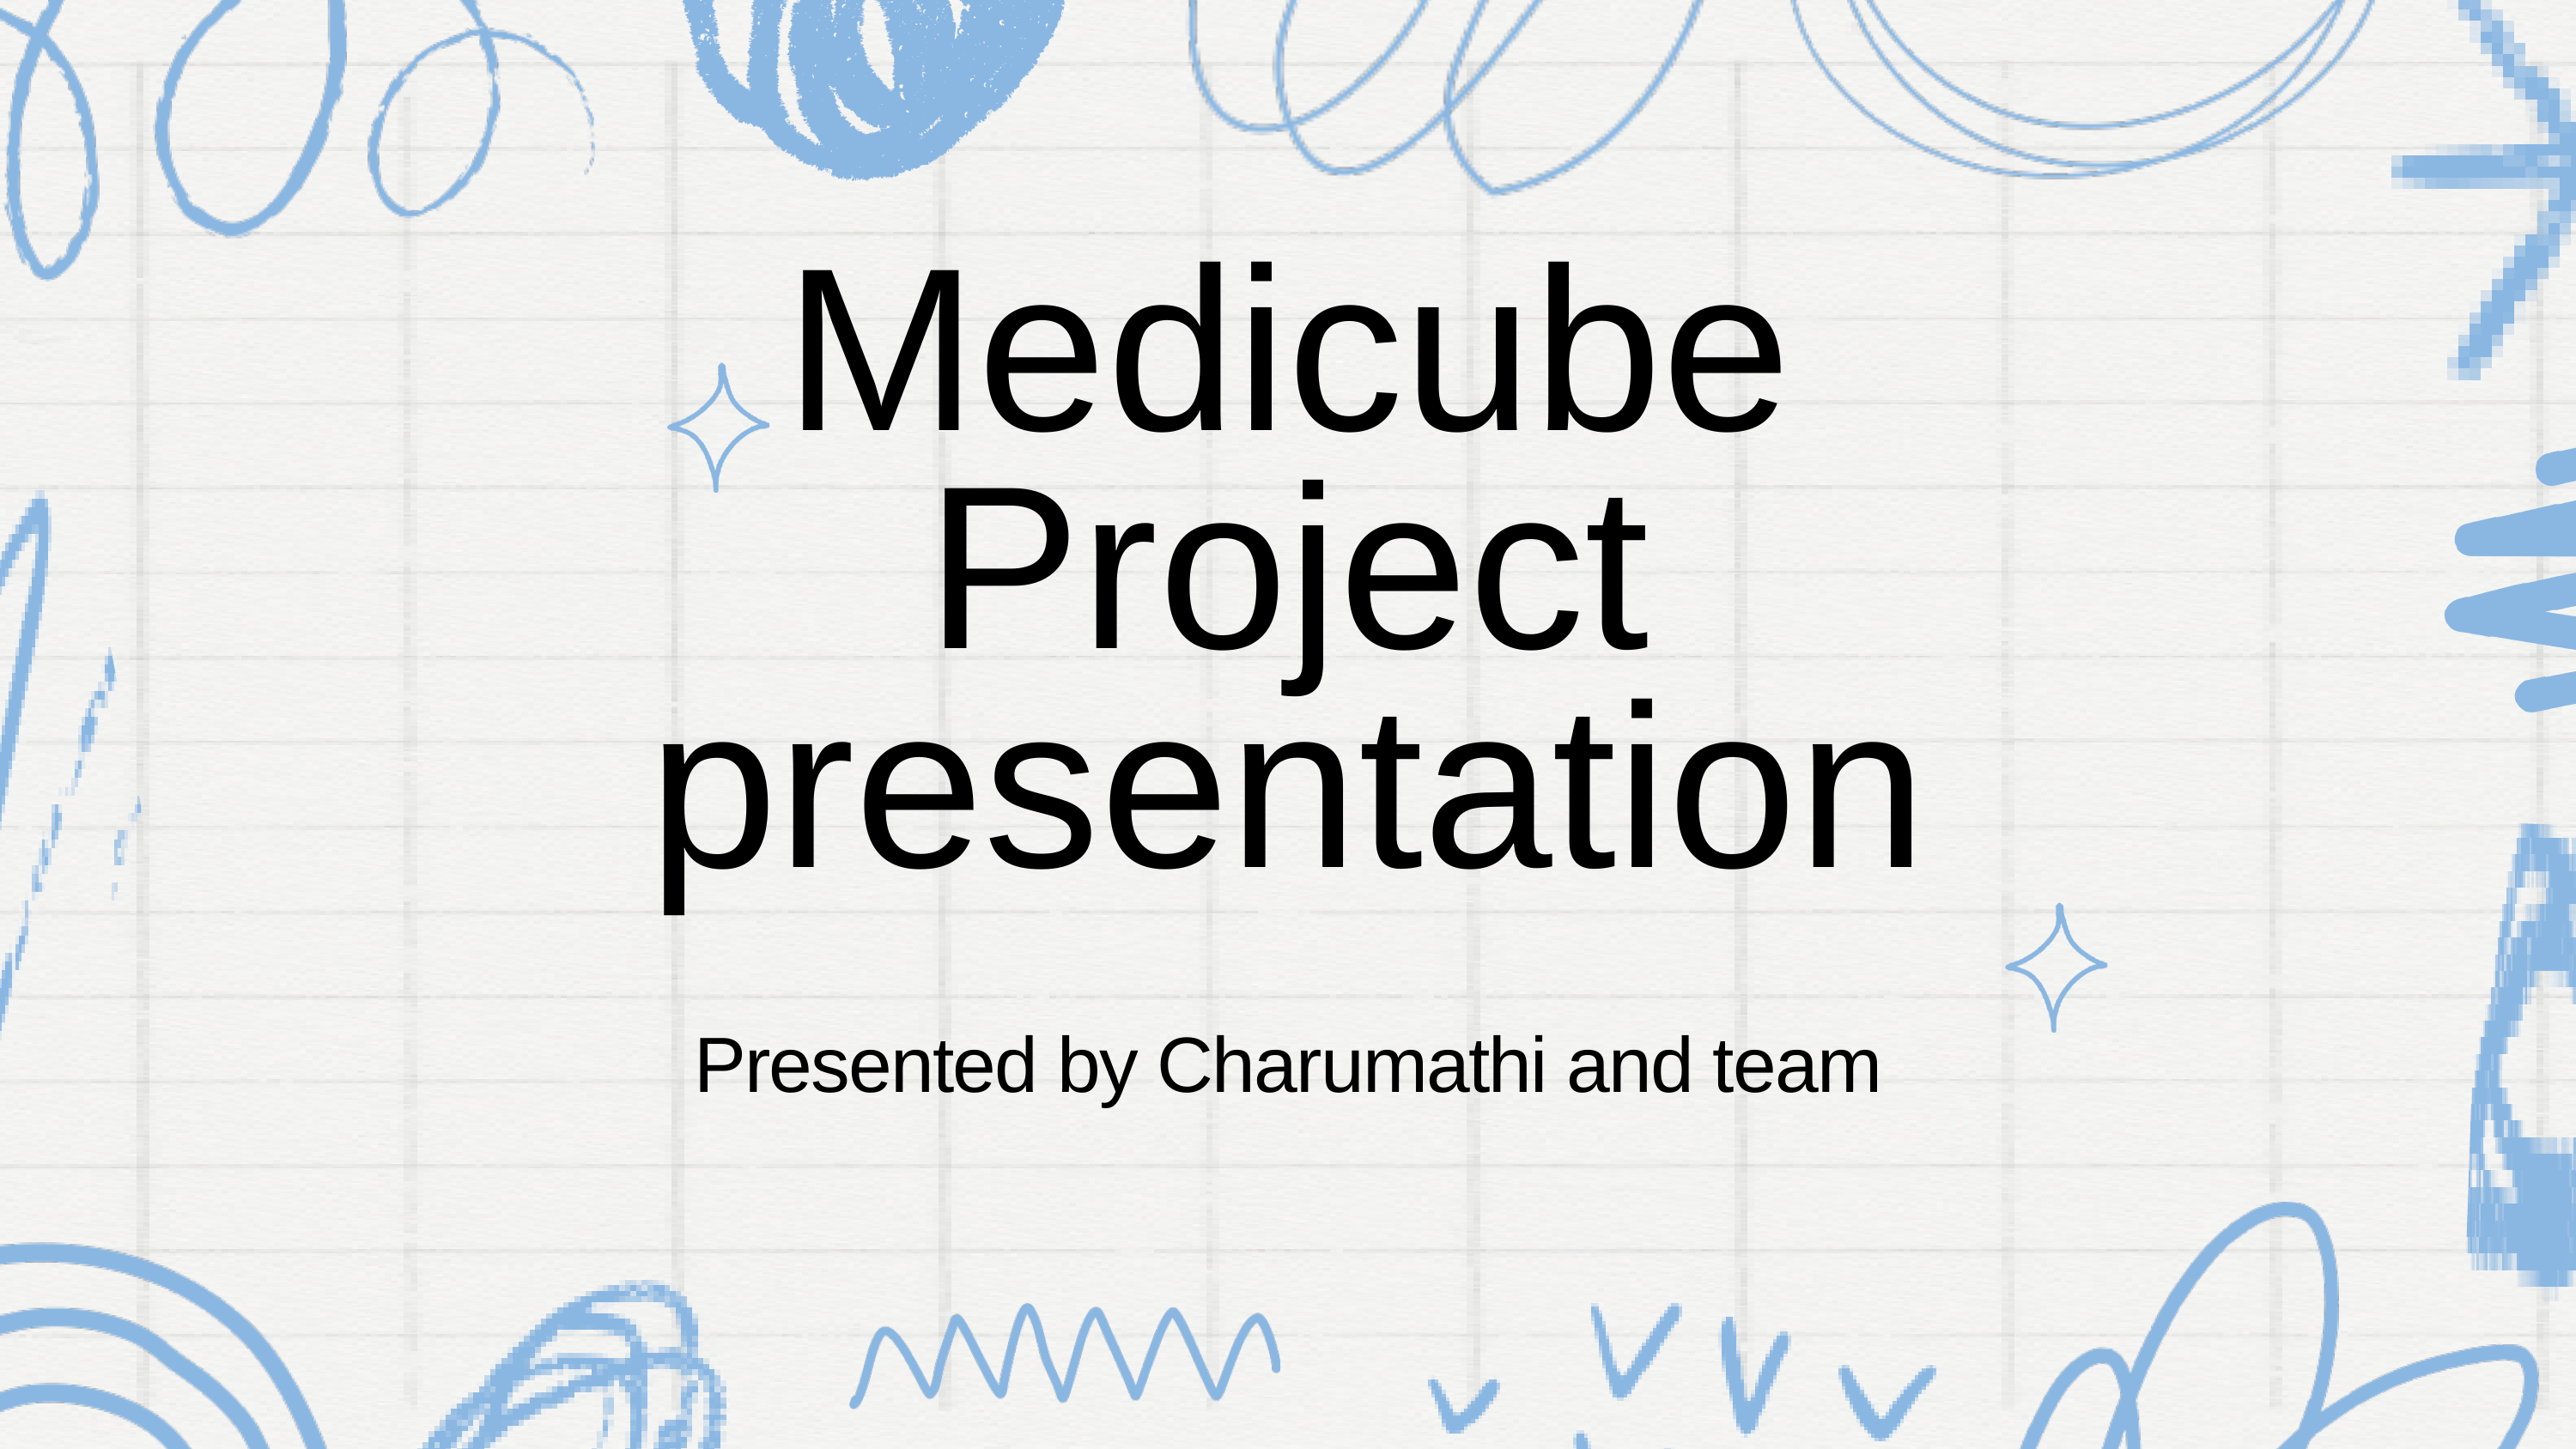

Medicube
Project presentation

Presented by Charumathi and team